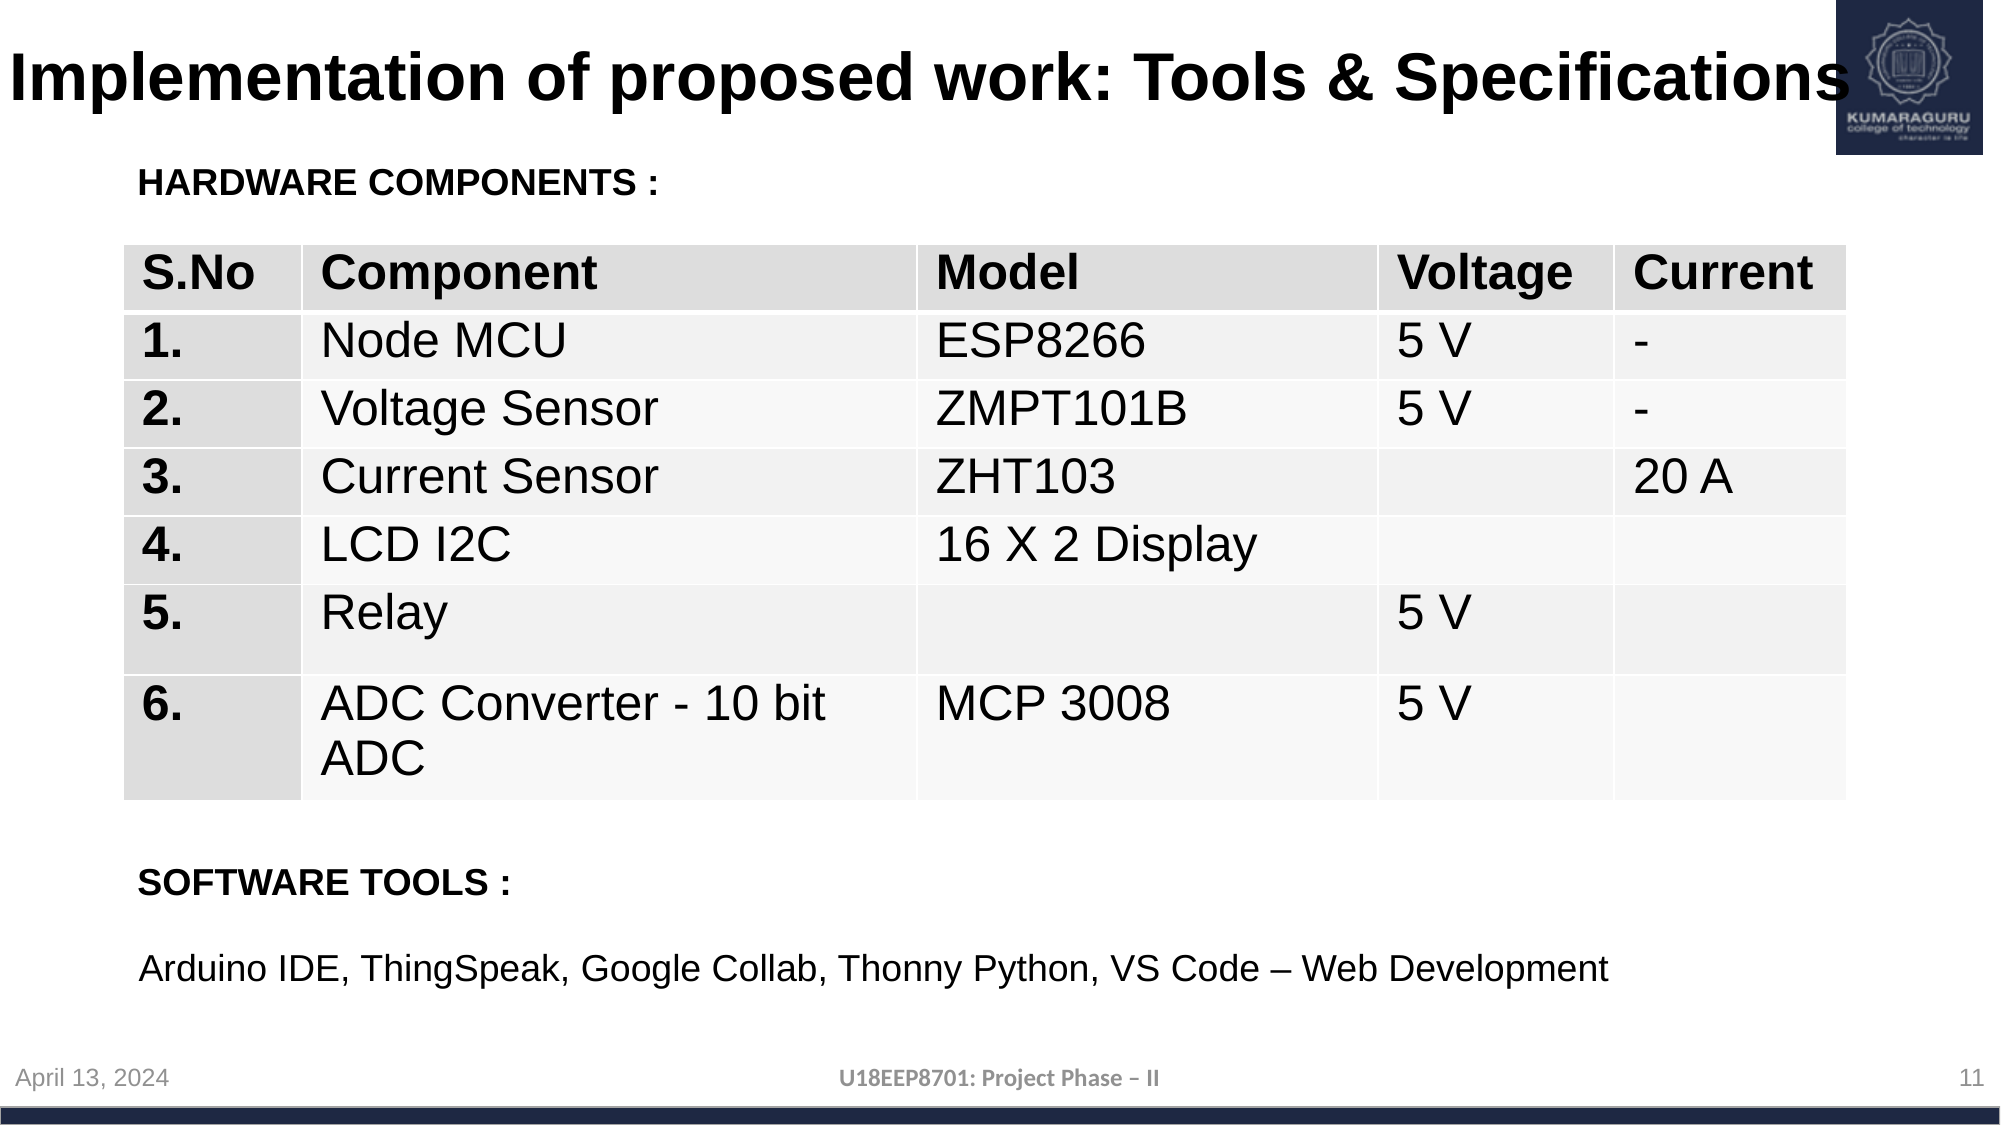

# Implementation of proposed work: Tools & Specifications
HARDWARE COMPONENTS :
| S.No | Component | Model | Voltage | Current |
| --- | --- | --- | --- | --- |
| 1. | Node MCU | ESP8266 | 5 V | - |
| 2. | Voltage Sensor | ZMPT101B | 5 V | - |
| 3. | Current Sensor | ZHT103 |  | 20 A |
| 4. | LCD I2C | 16 X 2 Display |  |  |
| 5. | Relay |  | 5 V |  |
| 6. | ADC Converter - 10 bit ADC | MCP 3008 | 5 V |  |
SOFTWARE TOOLS :
Arduino IDE, ThingSpeak, Google Collab, Thonny Python, VS Code – Web Development
April 13, 2024
U18EEP8701: Project Phase – II
11